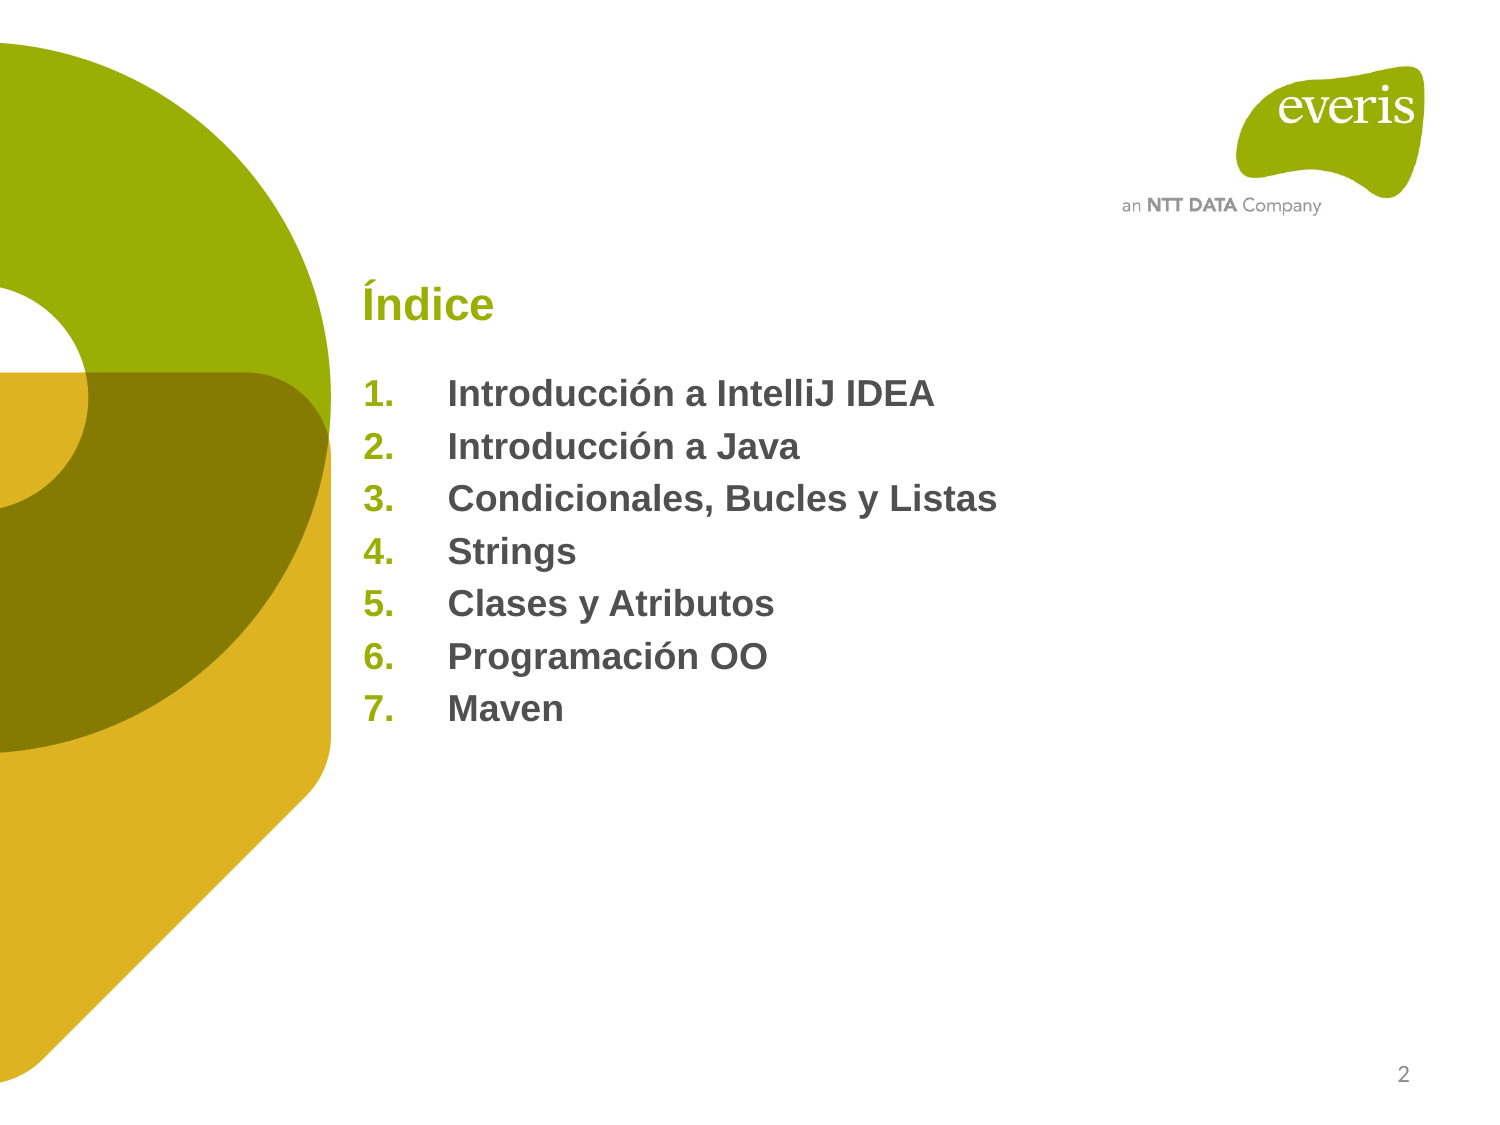

# Índice
Introducción a IntelliJ IDEA
Introducción a Java
Condicionales, Bucles y Listas
Strings
Clases y Atributos
Programación OO
Maven
2